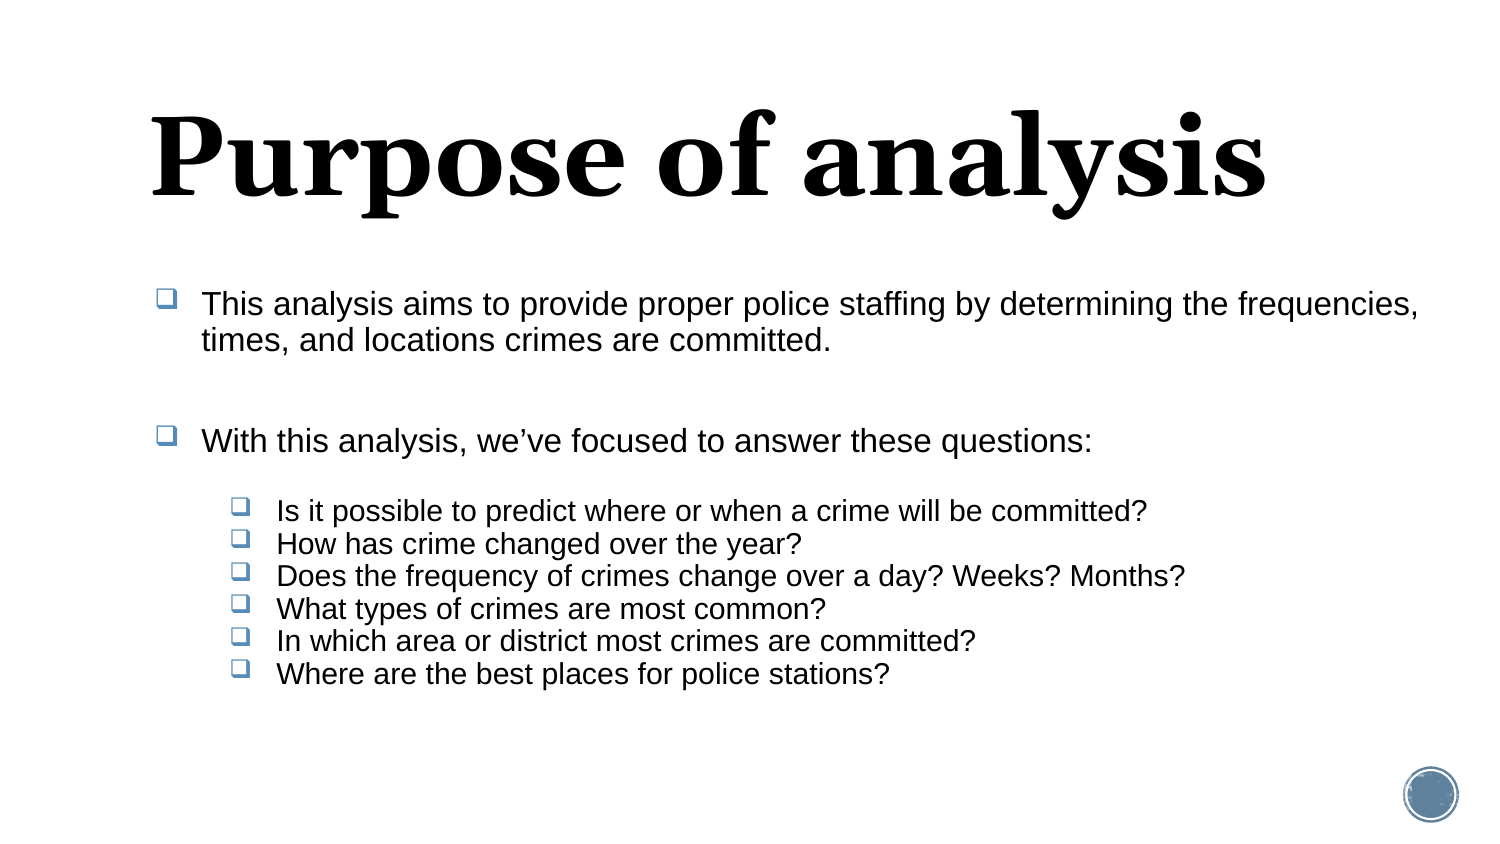

# Purpose of analysis
This analysis aims to provide proper police staffing by determining the frequencies, times, and locations crimes are committed.

With this analysis, we’ve focused to answer these questions:

Is it possible to predict where or when a crime will be committed?
How has crime changed over the year?
Does the frequency of crimes change over a day? Weeks? Months?
What types of crimes are most common?
In which area or district most crimes are committed?
Where are the best places for police stations?